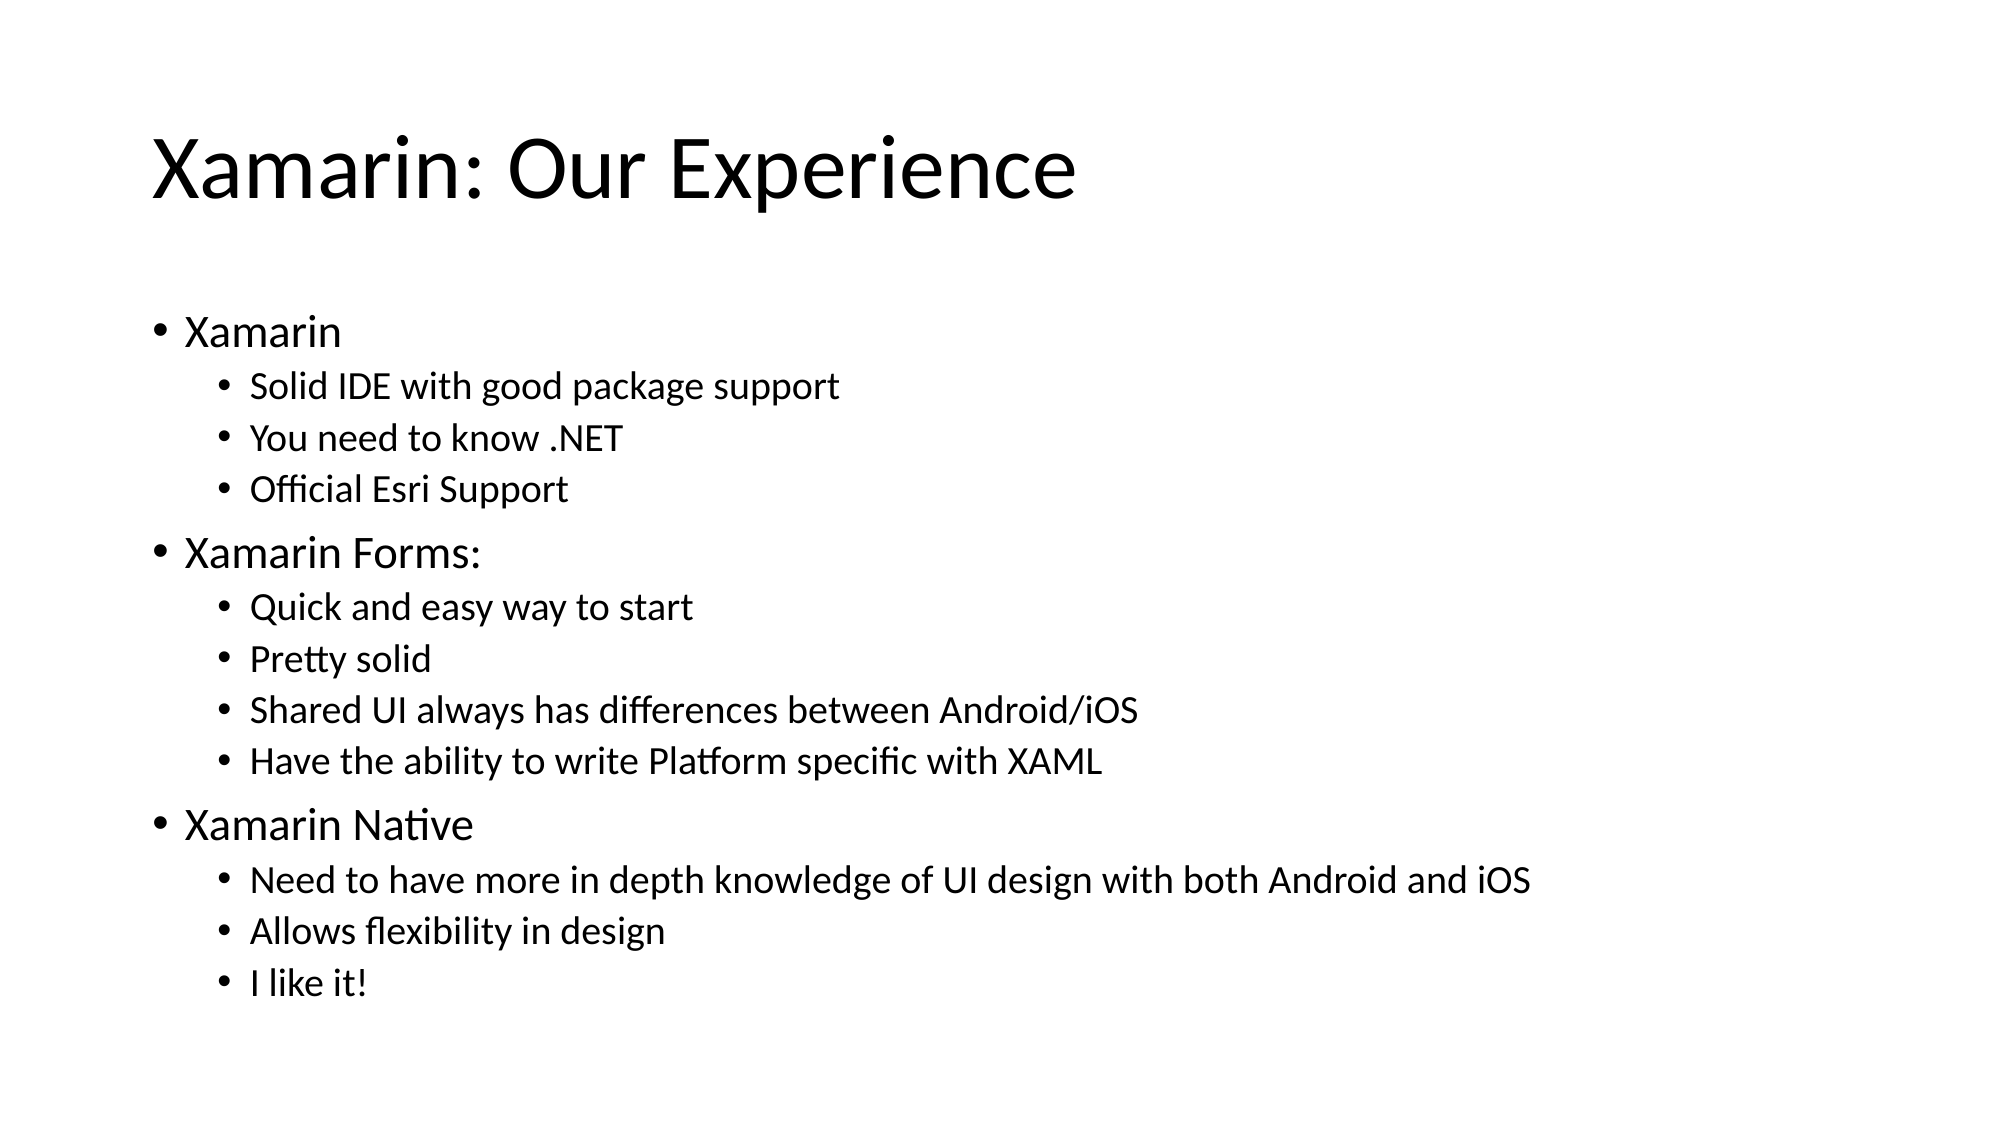

# Xamarin: Our Experience
Xamarin
Solid IDE with good package support
You need to know .NET
Official Esri Support
Xamarin Forms:
Quick and easy way to start
Pretty solid
Shared UI always has differences between Android/iOS
Have the ability to write Platform specific with XAML
Xamarin Native
Need to have more in depth knowledge of UI design with both Android and iOS
Allows flexibility in design
I like it!